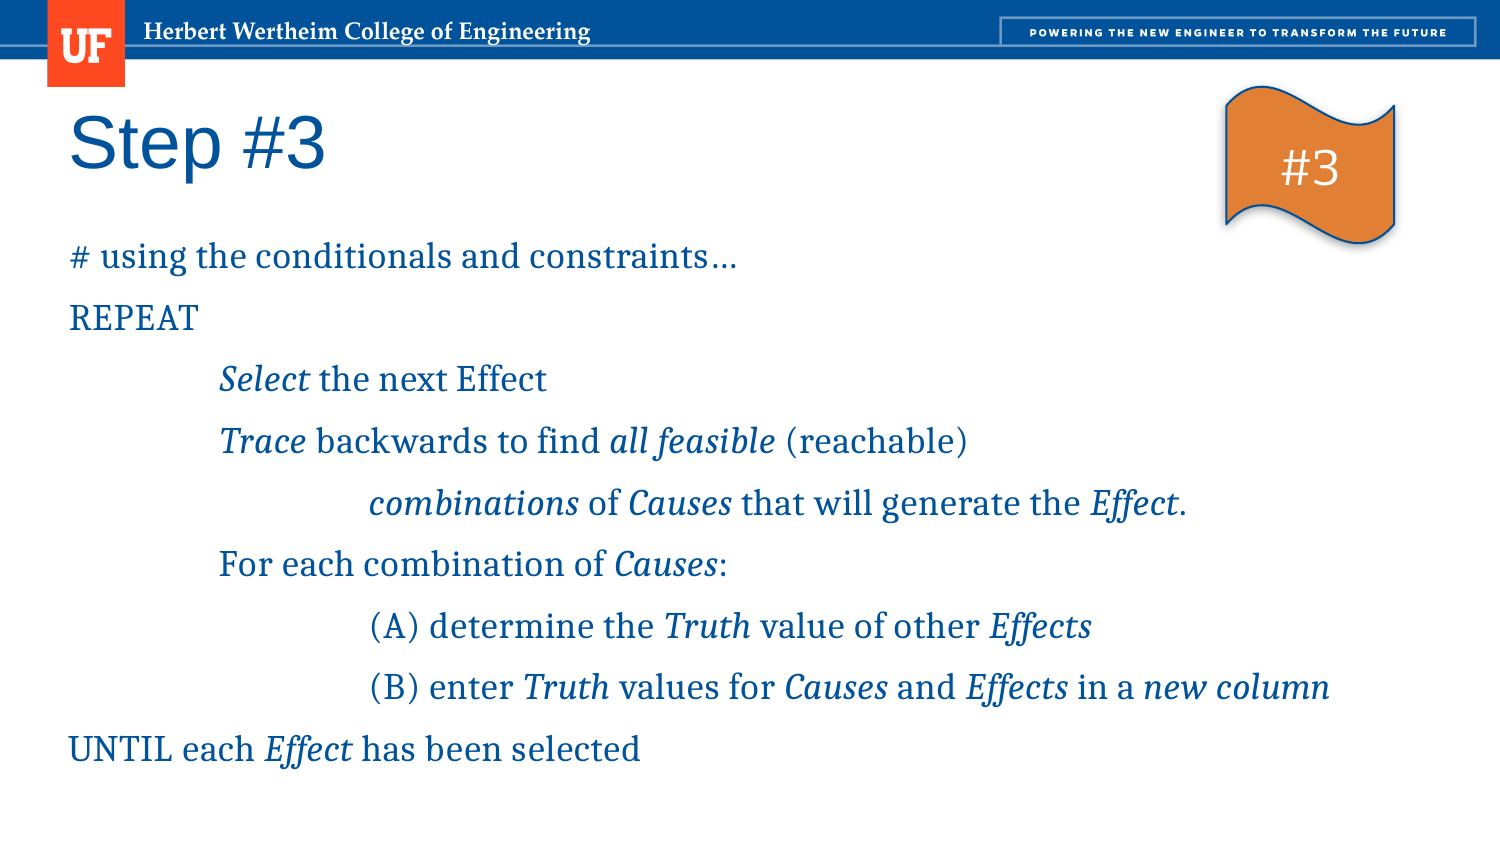

# Step #3
#3
# using the conditionals and constraints…
REPEAT
	Select the next Effect
	Trace backwards to find all feasible (reachable)
		combinations of Causes that will generate the Effect.
	For each combination of Causes:
		(A) determine the Truth value of other Effects
		(B) enter Truth values for Causes and Effects in a new column
UNTIL each Effect has been selected